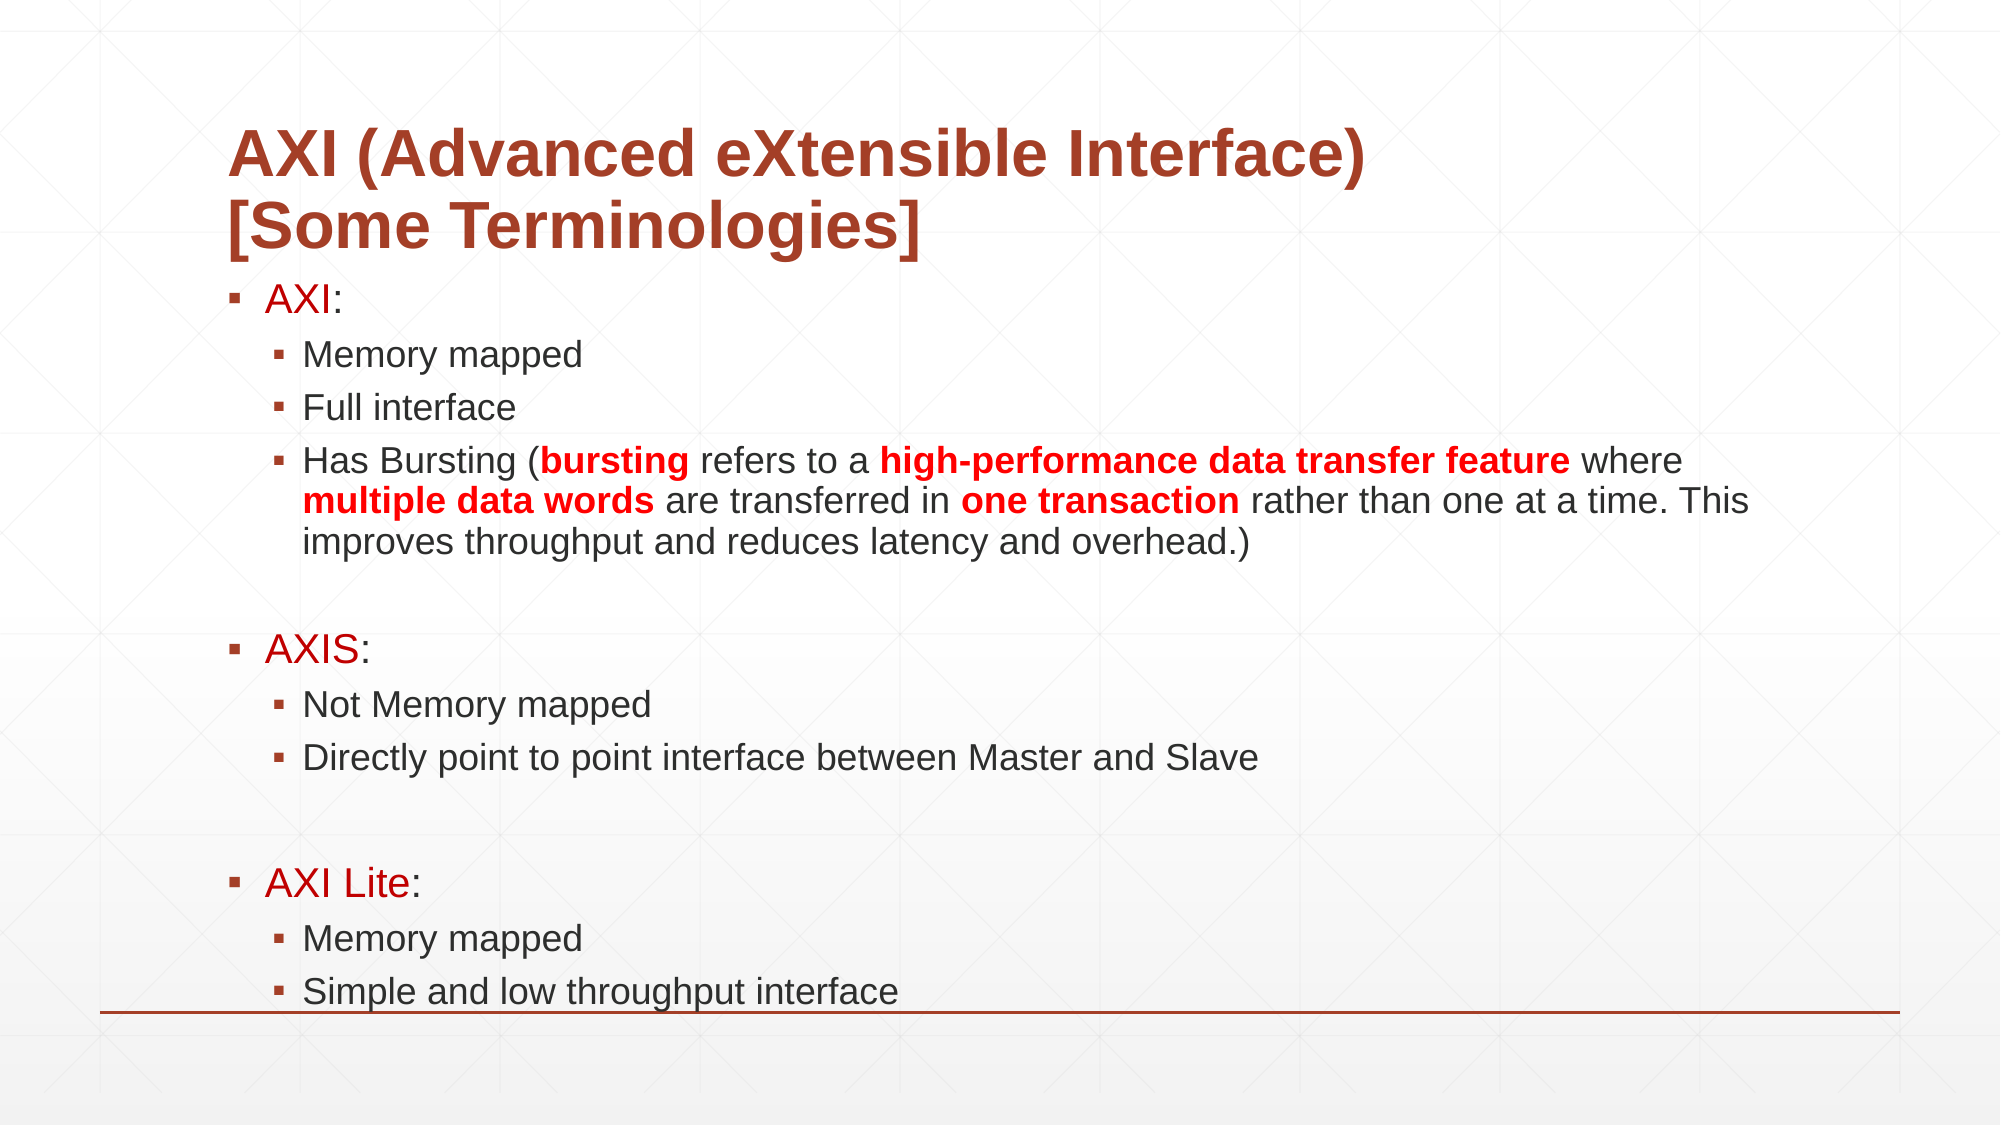

# AXI (Advanced eXtensible Interface) [Some Terminologies]
AXI:
Memory mapped
Full interface
Has Bursting (bursting refers to a high-performance data transfer feature where multiple data words are transferred in one transaction rather than one at a time. This improves throughput and reduces latency and overhead.)

AXIS:
Not Memory mapped
Directly point to point interface between Master and Slave

AXI Lite:
Memory mapped
Simple and low throughput interface